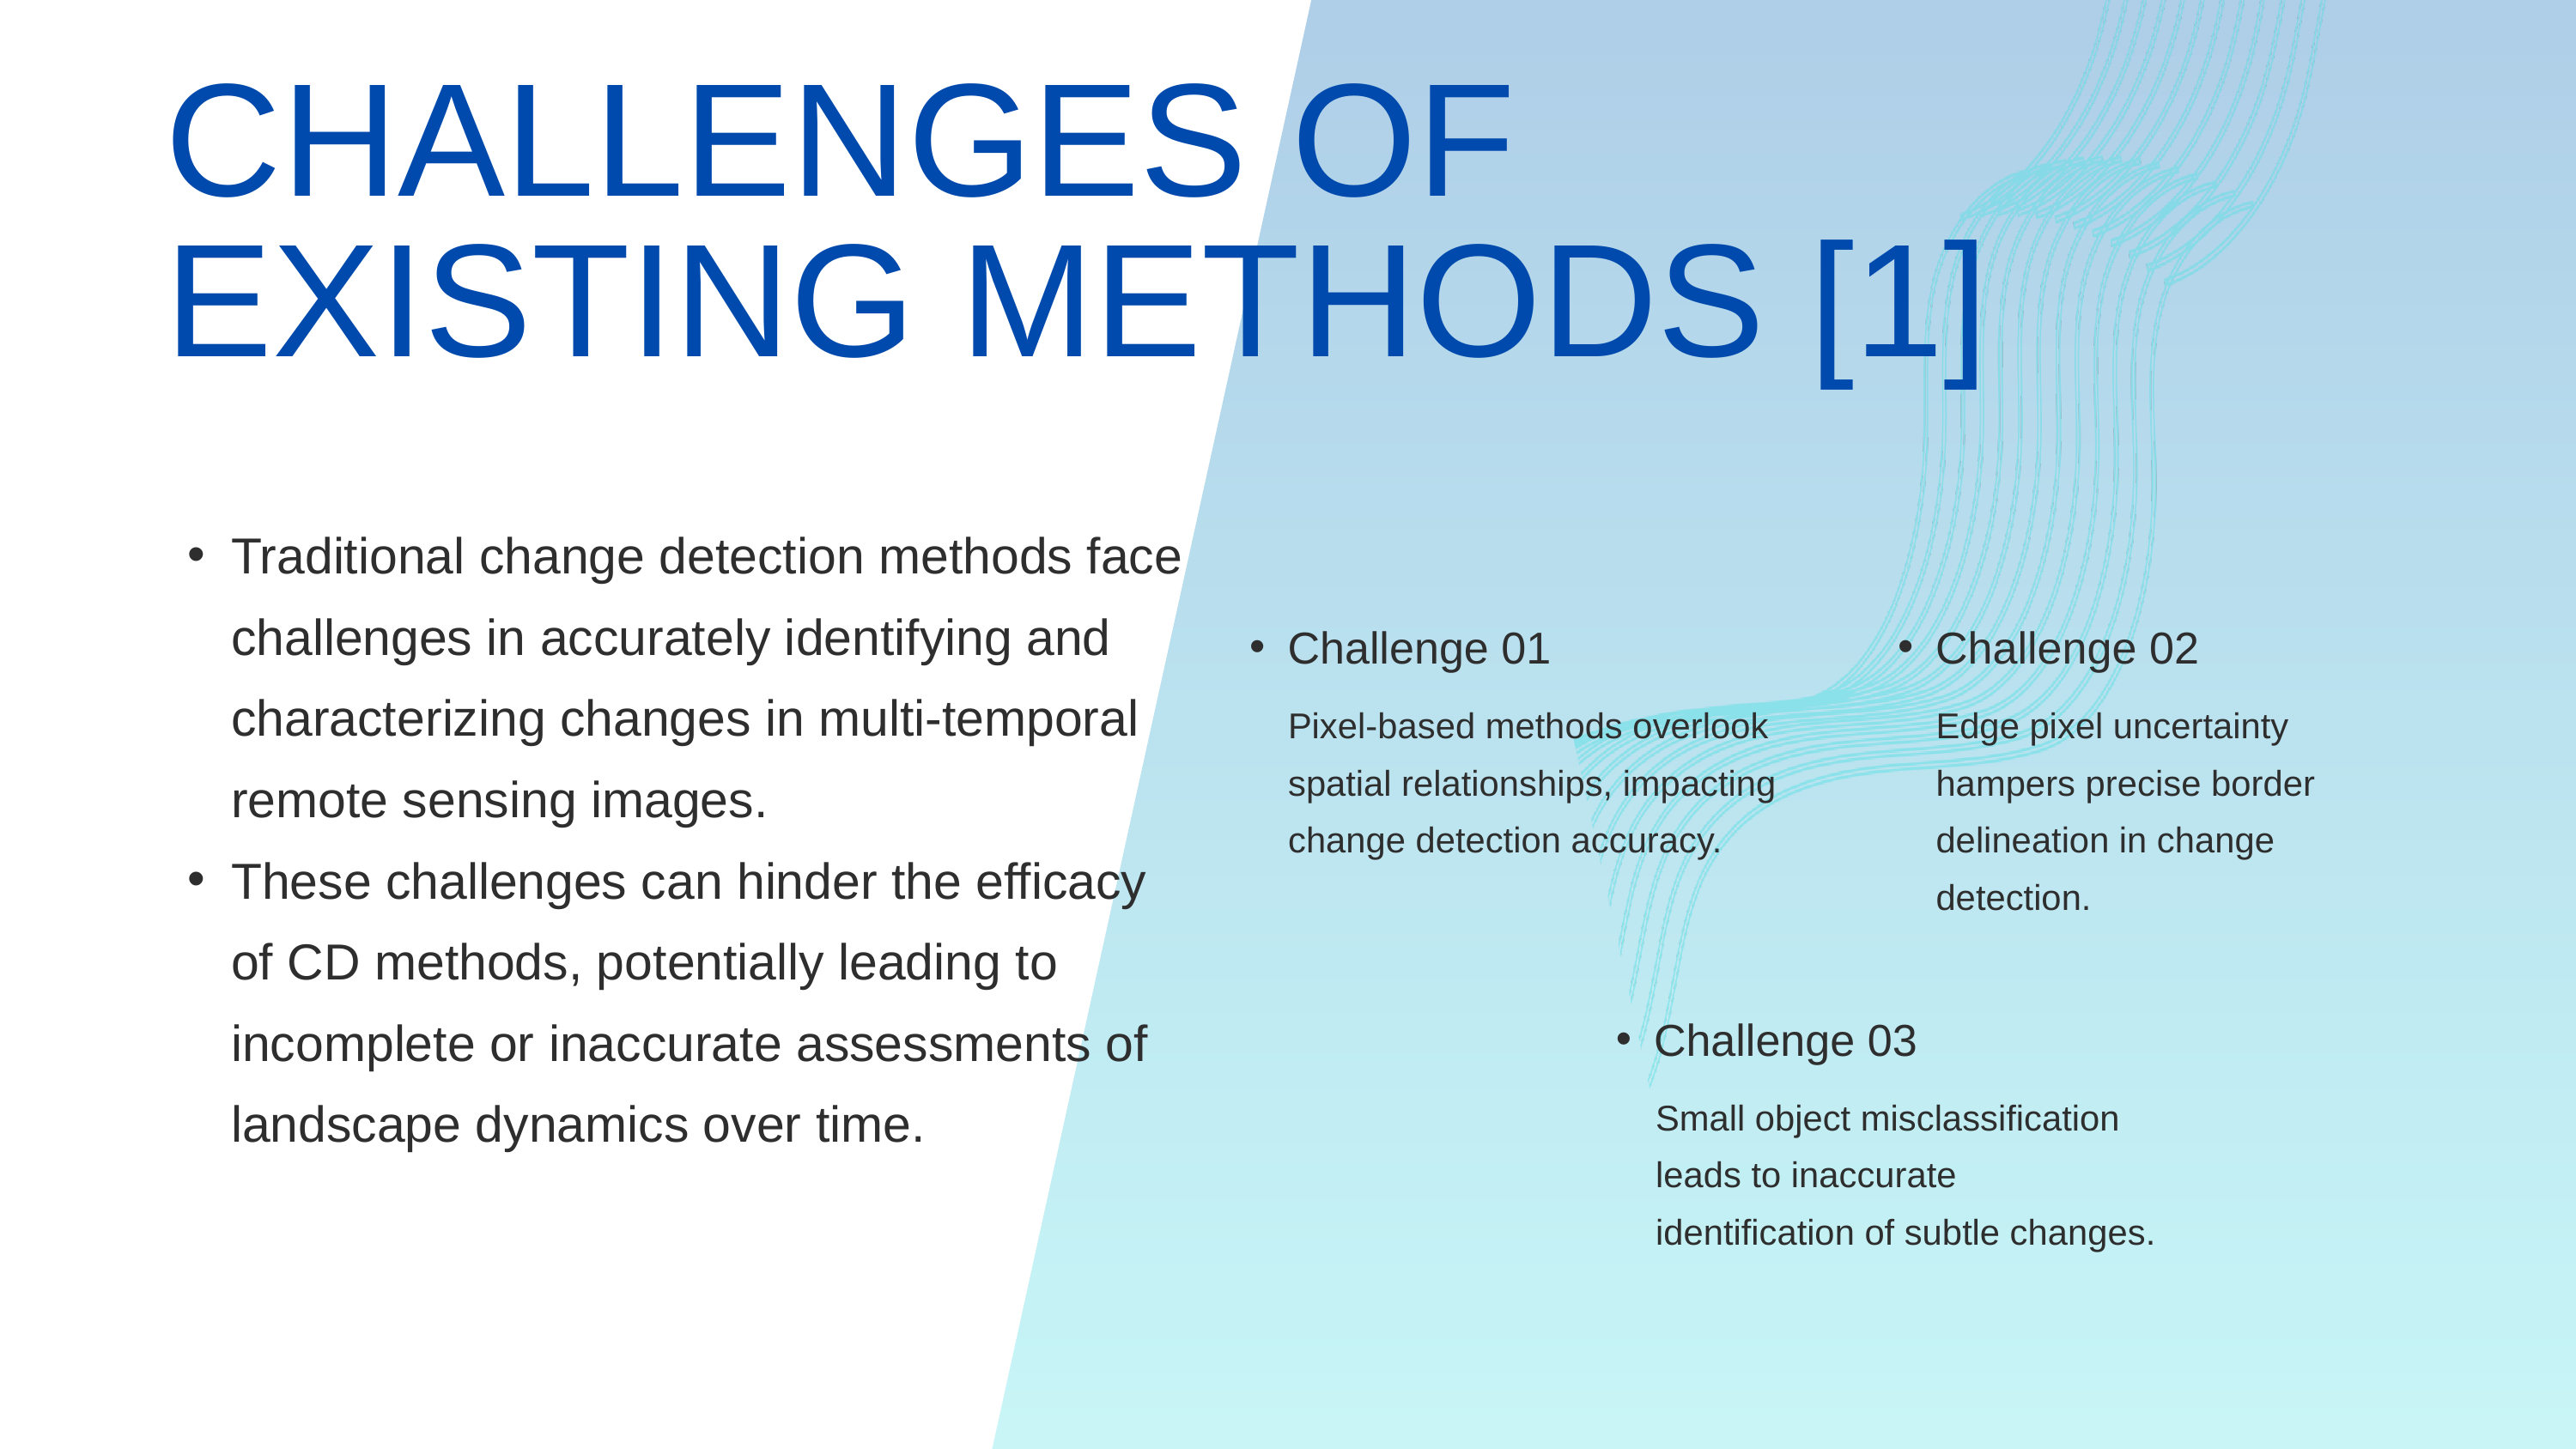

CHALLENGES OF EXISTING METHODS [1]
Traditional change detection methods face challenges in accurately identifying and characterizing changes in multi-temporal remote sensing images.
These challenges can hinder the efficacy of CD methods, potentially leading to incomplete or inaccurate assessments of landscape dynamics over time.
Challenge 01
Challenge 02
Pixel-based methods overlook spatial relationships, impacting change detection accuracy.
Edge pixel uncertainty hampers precise border delineation in change detection.
Challenge 03
Small object misclassification leads to inaccurate identification of subtle changes.